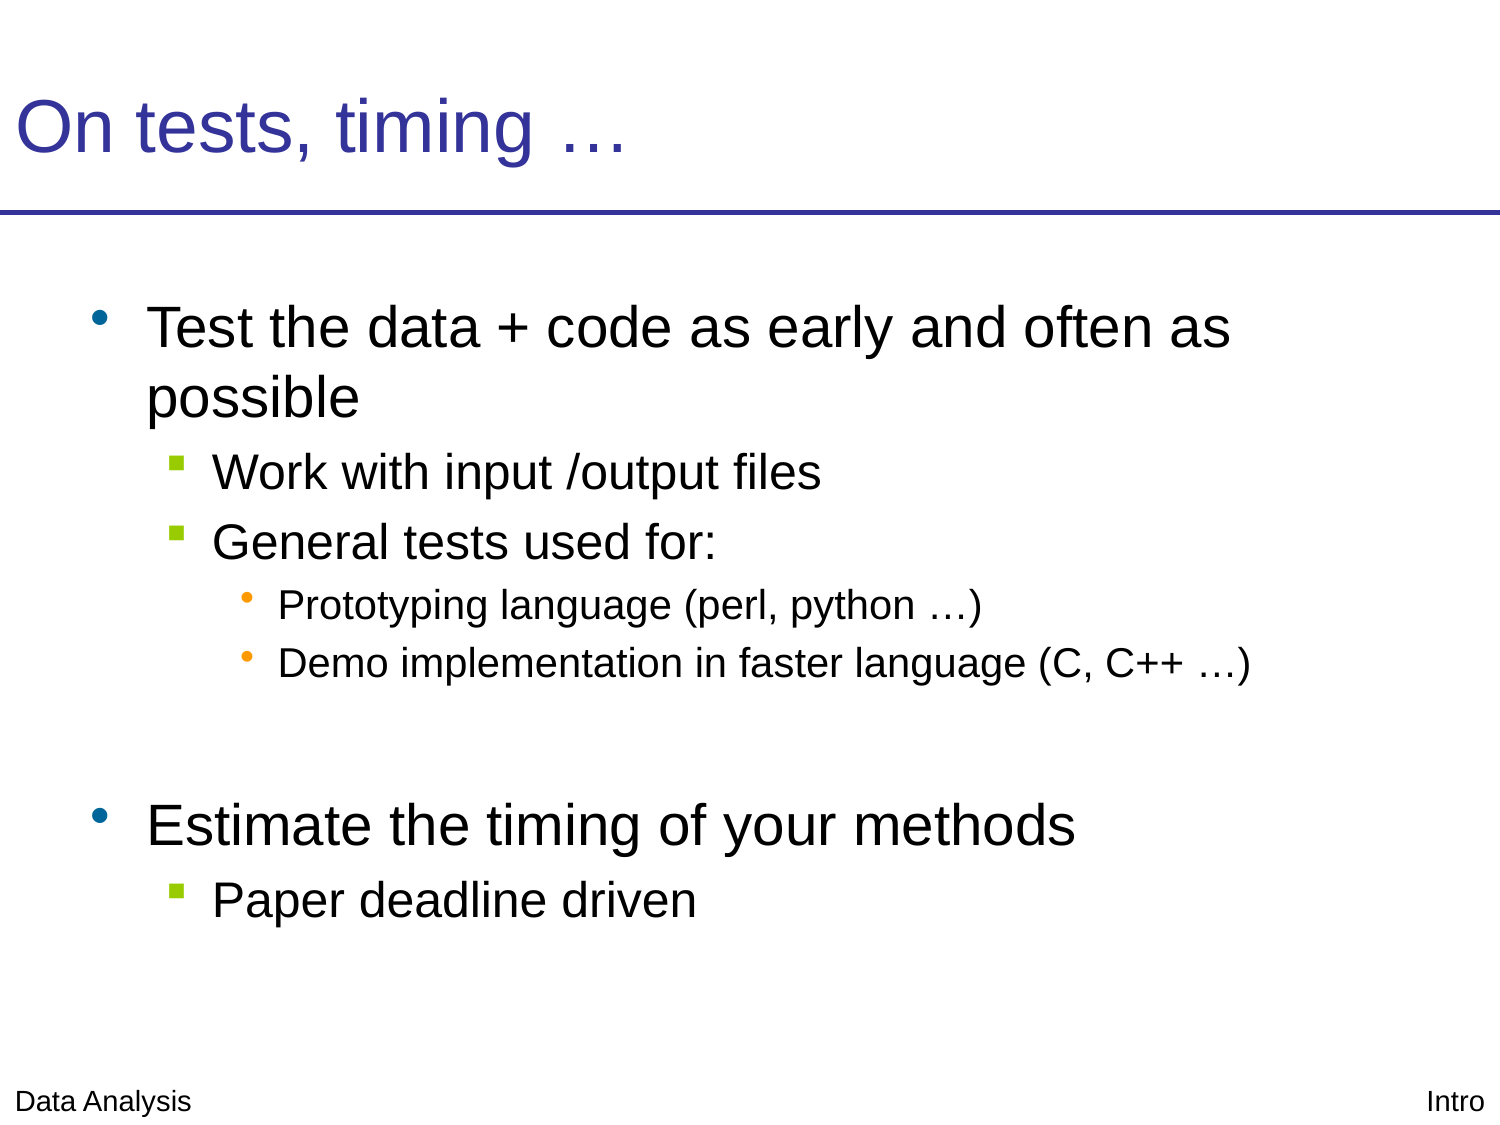

# On tests, timing …
Test the data + code as early and often as possible
Work with input /output files
General tests used for:
Prototyping language (perl, python …)
Demo implementation in faster language (C, C++ …)

Estimate the timing of your methods
Paper deadline driven